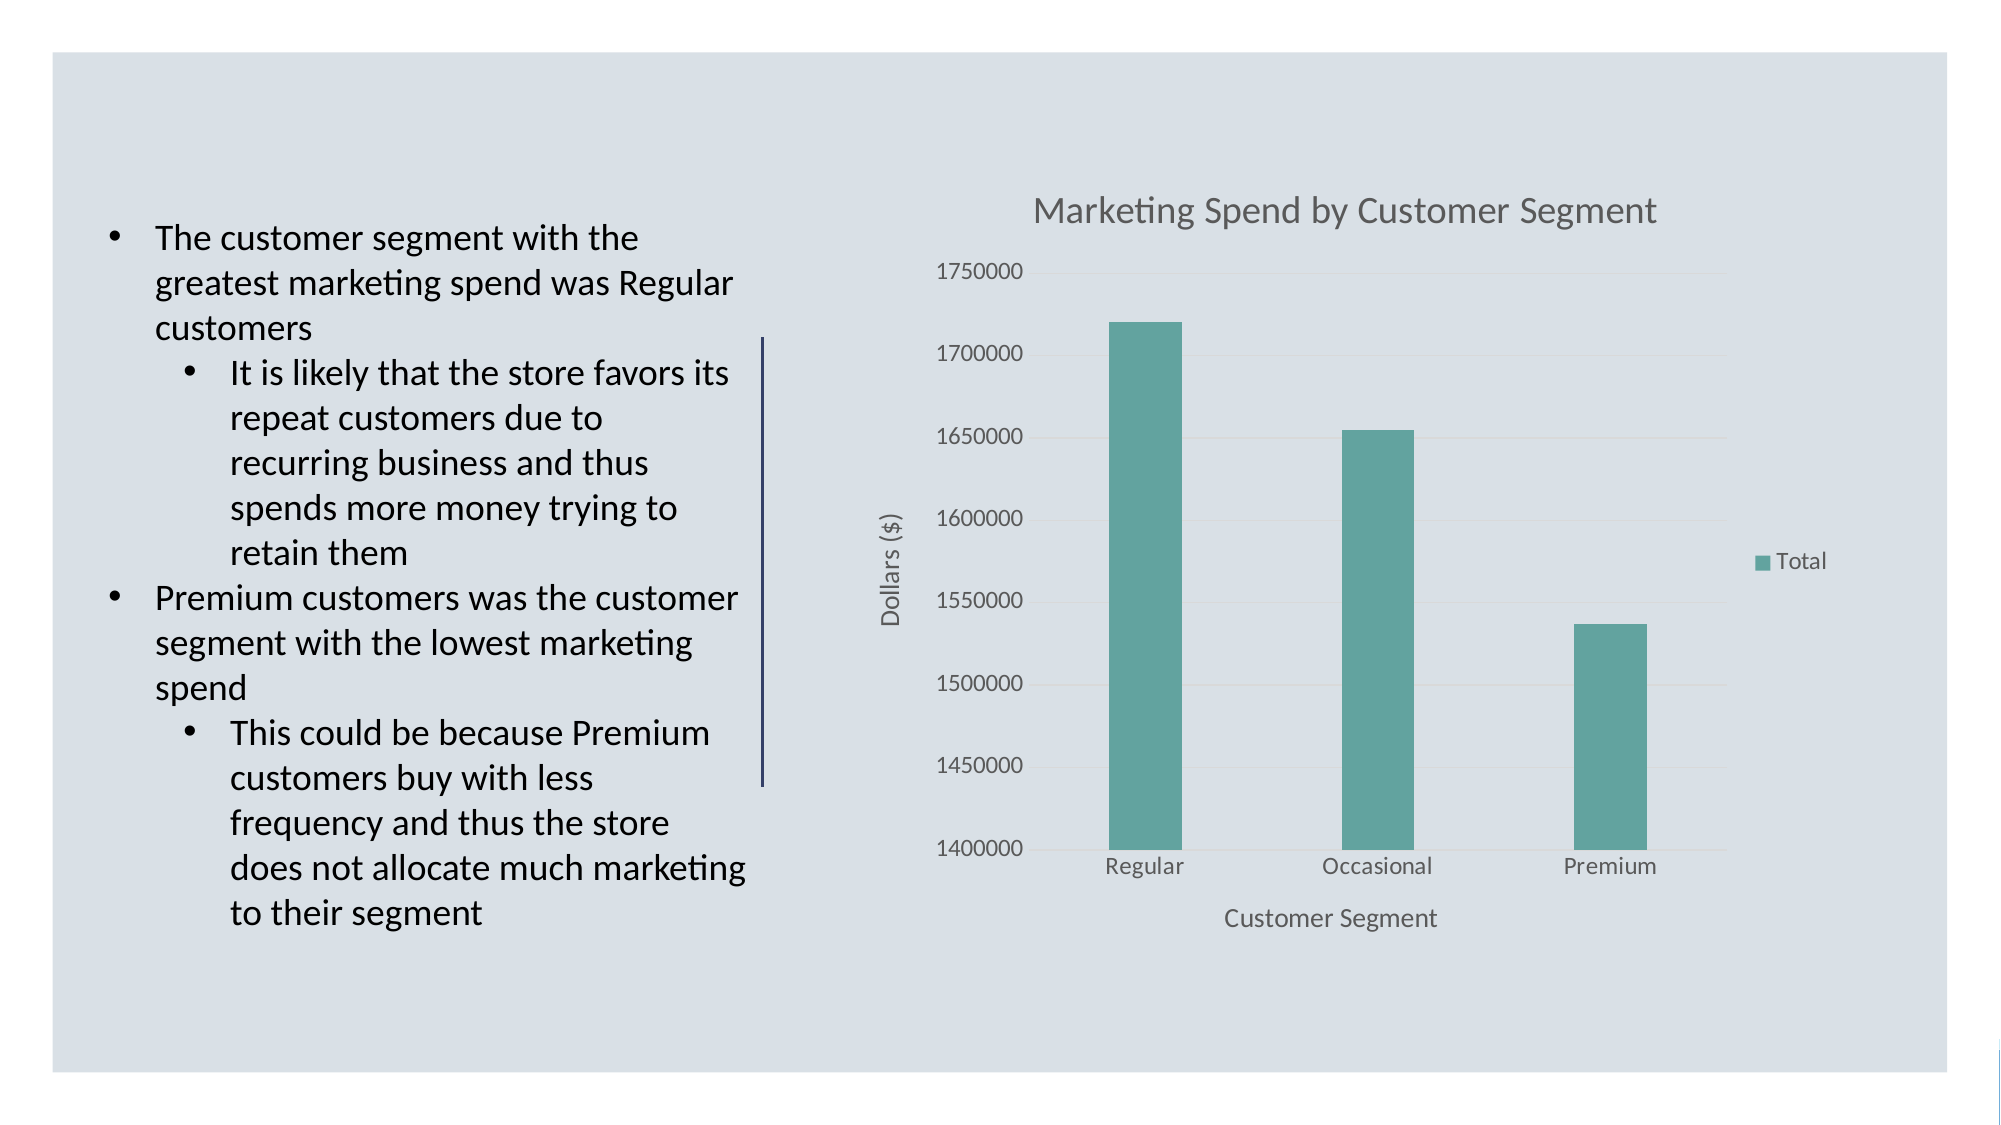

The customer segment with the greatest marketing spend was Regular customers
It is likely that the store favors its repeat customers due to recurring business and thus spends more money trying to retain them
Premium customers was the customer segment with the lowest marketing spend
This could be because Premium customers buy with less frequency and thus the store does not allocate much marketing to their segment

### Chart: Marketing Spend by Customer Segment

| Category | Total |
|---|---|
| Regular | 1720726.259999999 |
| Occasional | 1655104.3499999992 |
| Premium | 1536999.6299999994 |